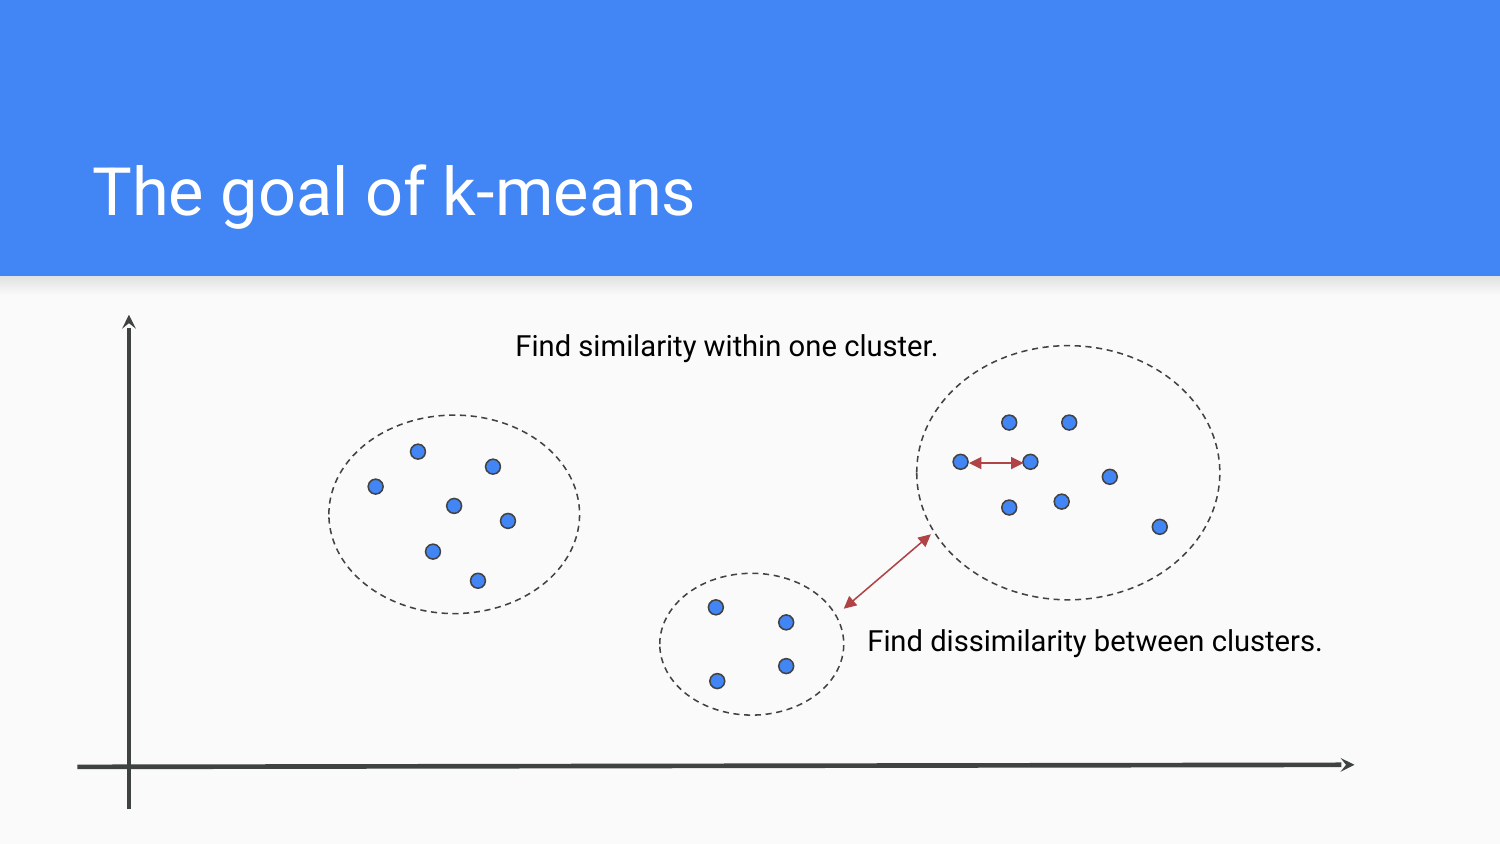

# The goal of k-means
Find similarity within one cluster.

Find dissimilarity between clusters.